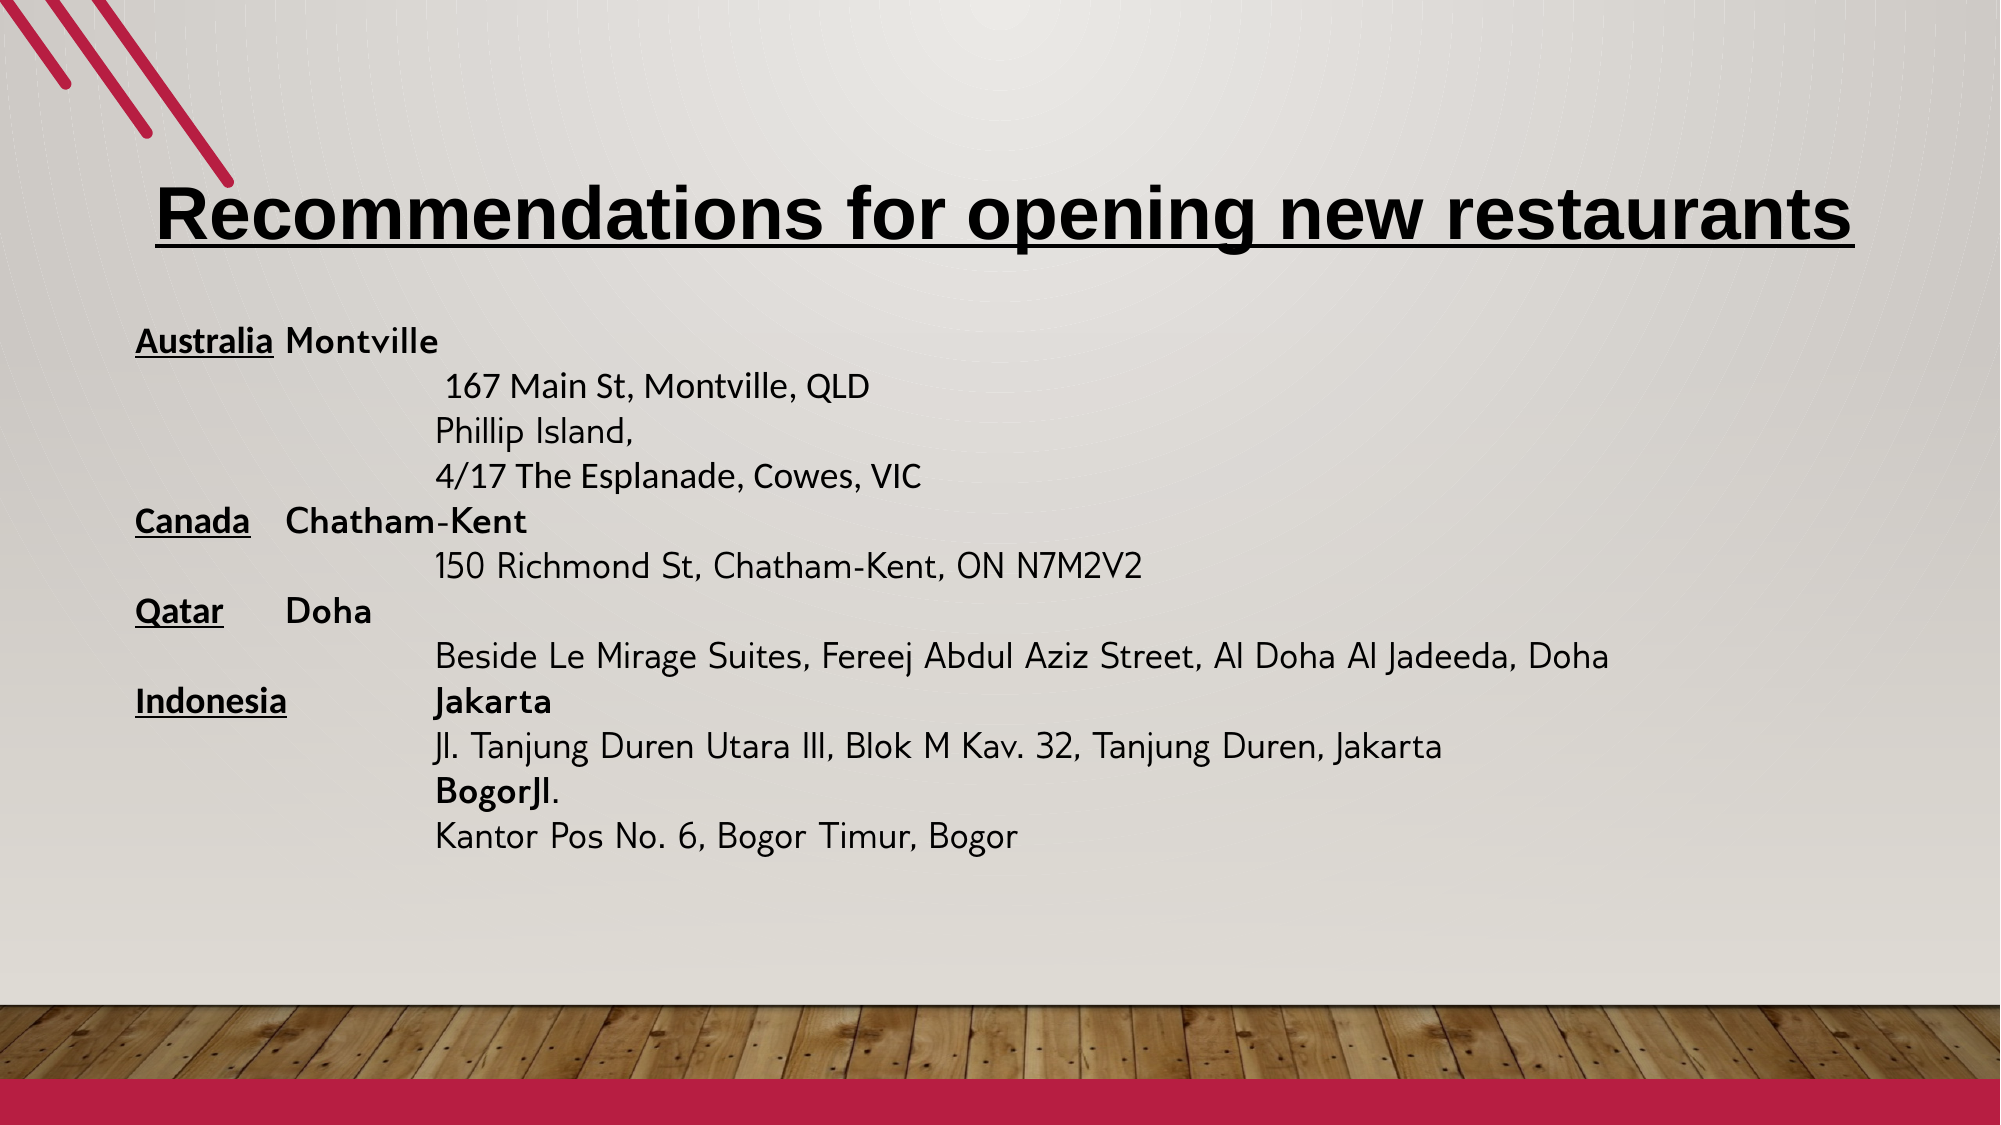

Recommendations for opening new restaurants
Australia	Montville
		 167 Main St, Montville, QLD
		Phillip Island,
	 	4/17 The Esplanade, Cowes, VIC
Canada 	Chatham-Kent
		150 Richmond St, Chatham-Kent, ON N7M2V2
Qatar 	Doha
		Beside Le Mirage Suites, Fereej Abdul Aziz Street, Al Doha Al Jadeeda, Doha
Indonesia 	Jakarta
		Jl. Tanjung Duren Utara III, Blok M Kav. 32, Tanjung Duren, Jakarta
		BogorJl.
		Kantor Pos No. 6, Bogor Timur, Bogor